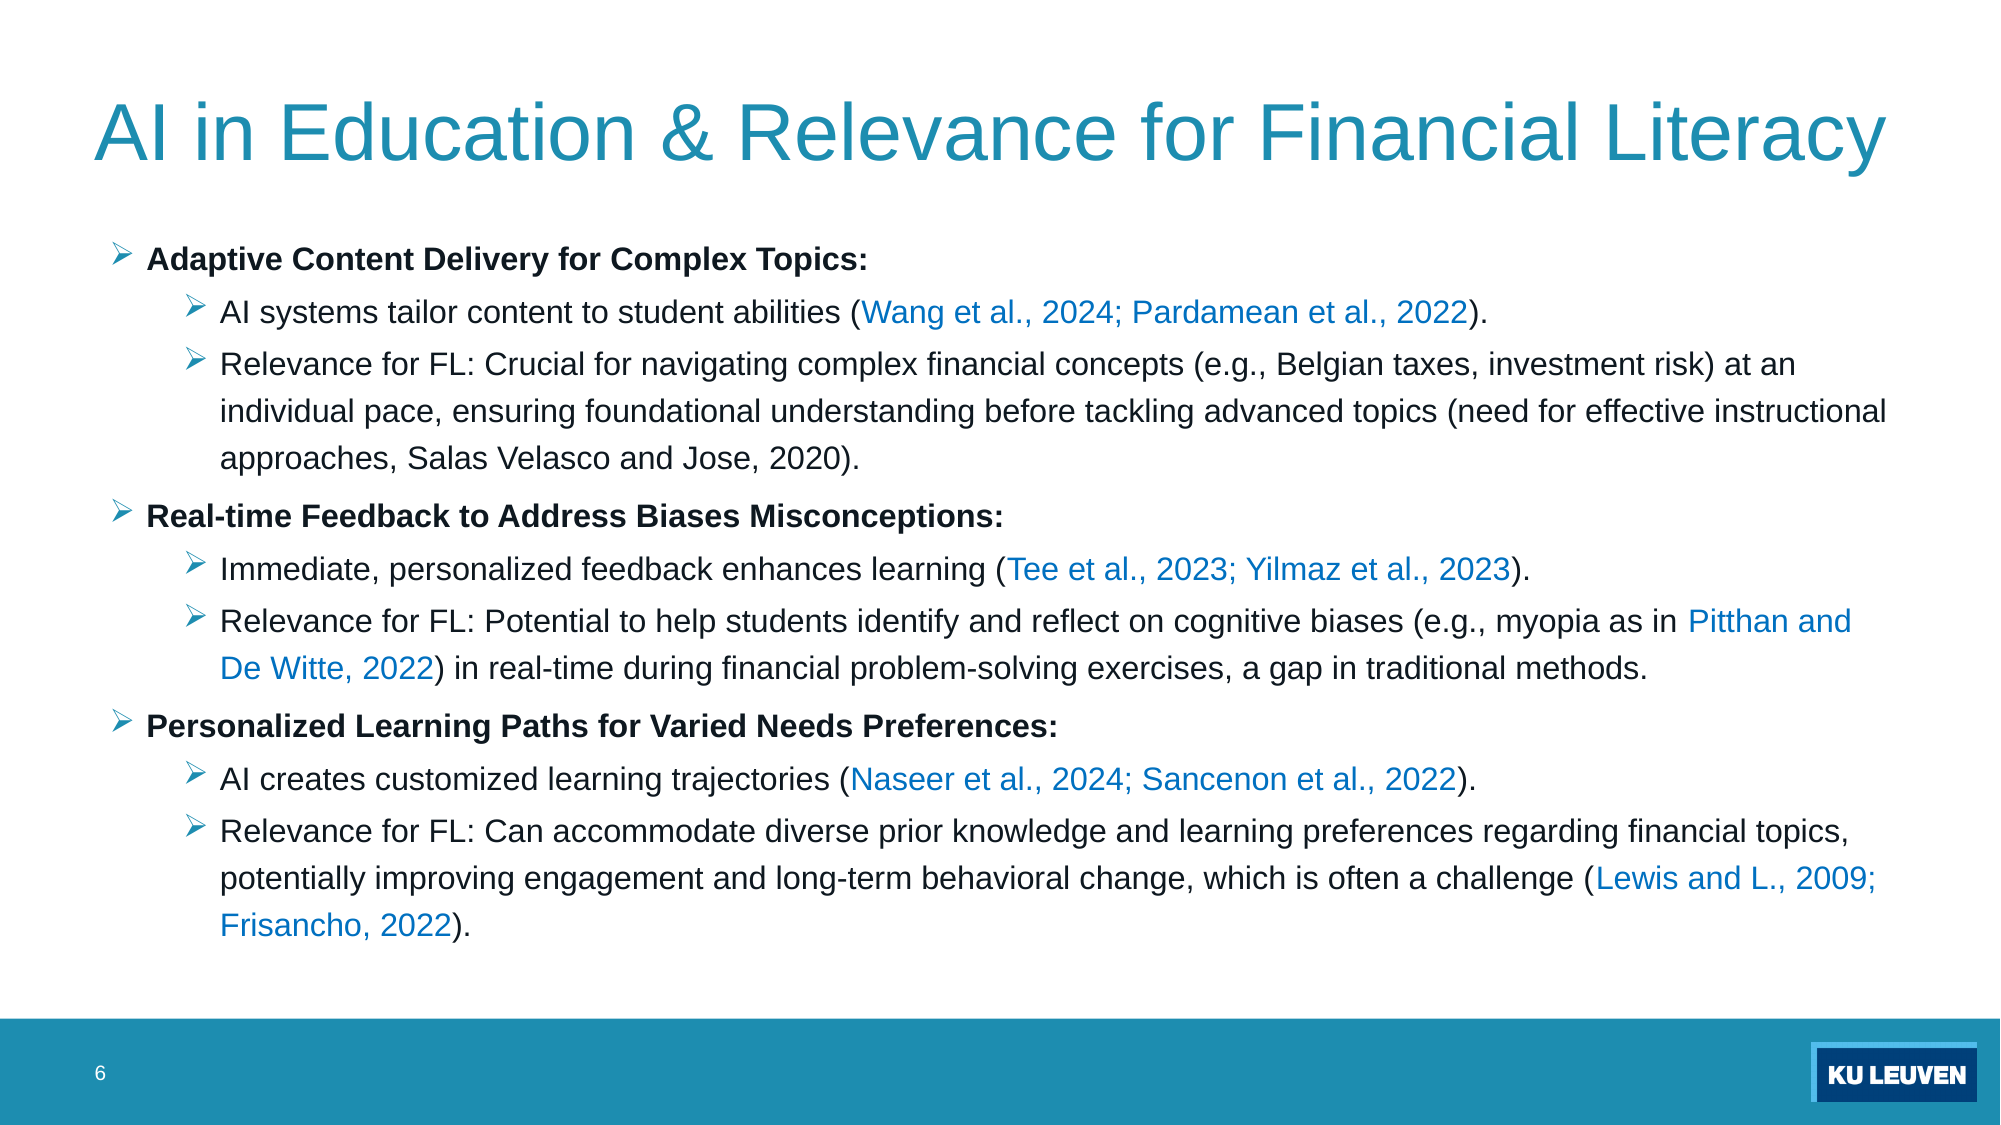

# AI in Education & Relevance for Financial Literacy
Adaptive Content Delivery for Complex Topics:
AI systems tailor content to student abilities (Wang et al., 2024; Pardamean et al., 2022).
Relevance for FL: Crucial for navigating complex financial concepts (e.g., Belgian taxes, investment risk) at an individual pace, ensuring foundational understanding before tackling advanced topics (need for effective instructional approaches, Salas Velasco and Jose, 2020).
Real-time Feedback to Address Biases Misconceptions:
Immediate, personalized feedback enhances learning (Tee et al., 2023; Yilmaz et al., 2023).
Relevance for FL: Potential to help students identify and reflect on cognitive biases (e.g., myopia as in Pitthan and De Witte, 2022) in real-time during financial problem-solving exercises, a gap in traditional methods.
Personalized Learning Paths for Varied Needs Preferences:
AI creates customized learning trajectories (Naseer et al., 2024; Sancenon et al., 2022).
Relevance for FL: Can accommodate diverse prior knowledge and learning preferences regarding financial topics, potentially improving engagement and long-term behavioral change, which is often a challenge (Lewis and L., 2009; Frisancho, 2022).
6